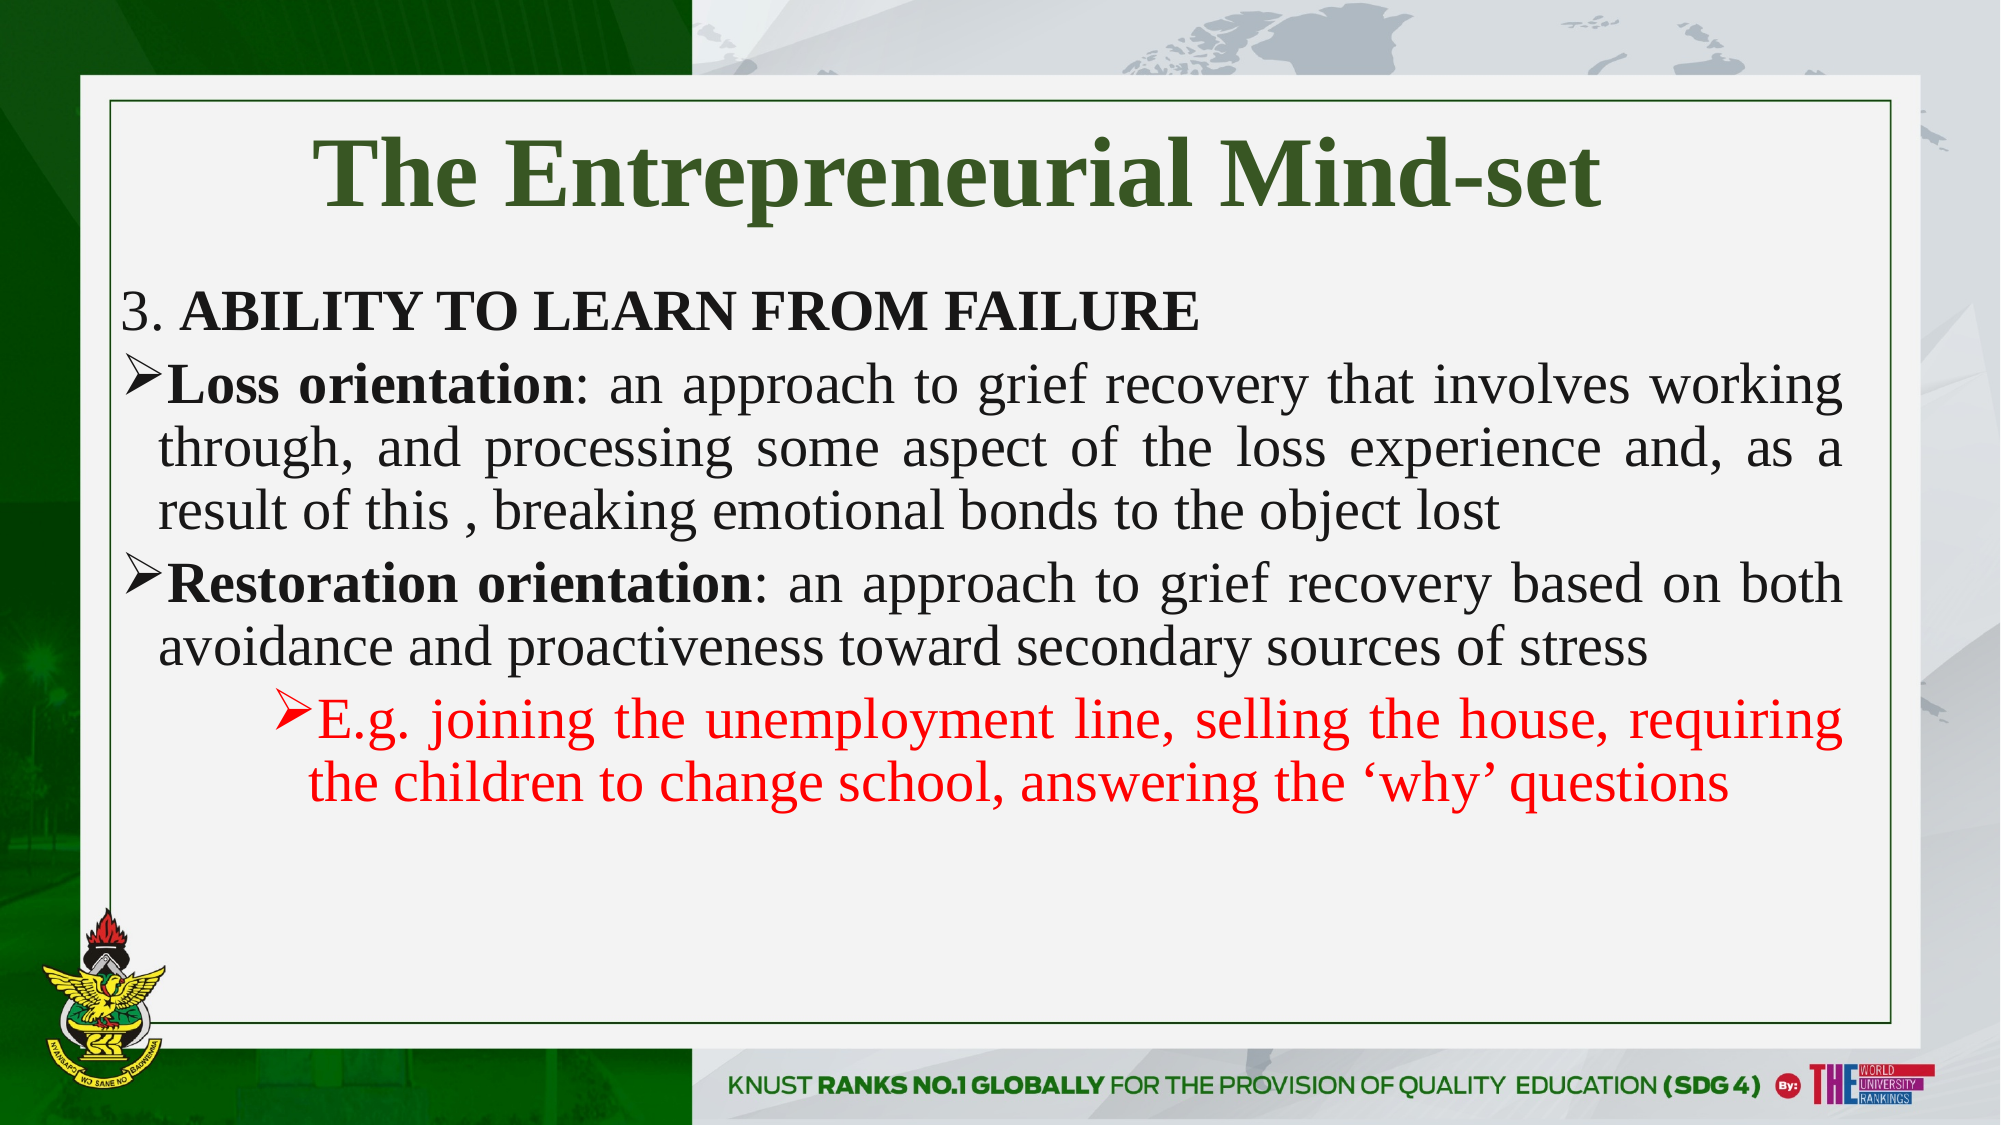

# The Entrepreneurial Mind-set

3. ABILITY TO LEARN FROM FAILURE
Loss orientation: an approach to grief recovery that involves working through, and processing some aspect of the loss experience and, as a result of this , breaking emotional bonds to the object lost
Restoration orientation: an approach to grief recovery based on both avoidance and proactiveness toward secondary sources of stress
E.g. joining the unemployment line, selling the house, requiring the children to change school, answering the ‘why’ questions